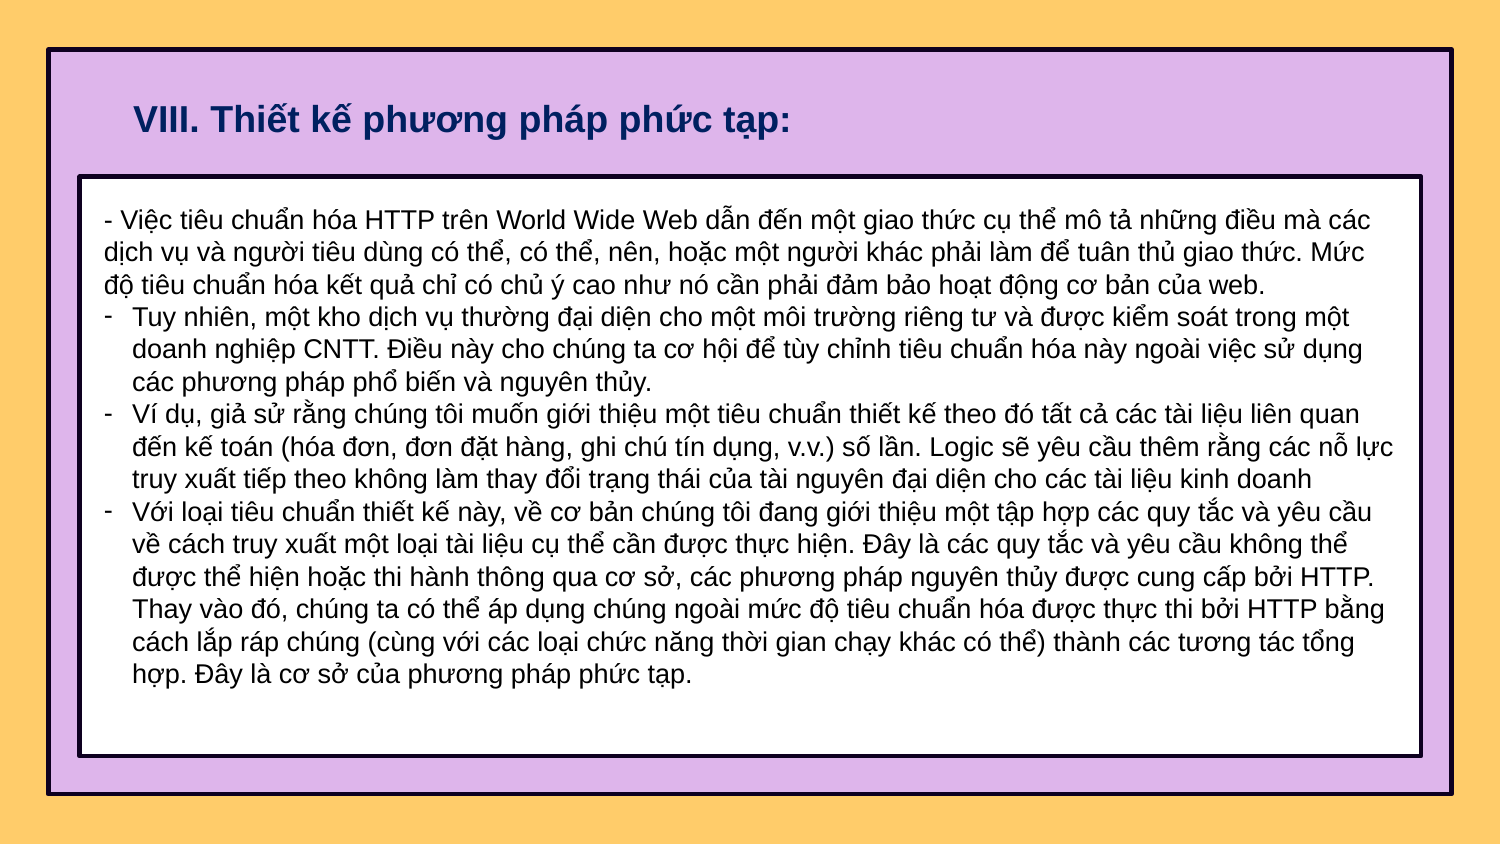

# VIII. Thiết kế phương pháp phức tạp:
- Việc tiêu chuẩn hóa HTTP trên World Wide Web dẫn đến một giao thức cụ thể mô tả những điều mà các dịch vụ và người tiêu dùng có thể, có thể, nên, hoặc một người khác phải làm để tuân thủ giao thức. Mức độ tiêu chuẩn hóa kết quả chỉ có chủ ý cao như nó cần phải đảm bảo hoạt động cơ bản của web.
Tuy nhiên, một kho dịch vụ thường đại diện cho một môi trường riêng tư và được kiểm soát trong một doanh nghiệp CNTT. Điều này cho chúng ta cơ hội để tùy chỉnh tiêu chuẩn hóa này ngoài việc sử dụng các phương pháp phổ biến và nguyên thủy.
Ví dụ, giả sử rằng chúng tôi muốn giới thiệu một tiêu chuẩn thiết kế theo đó tất cả các tài liệu liên quan đến kế toán (hóa đơn, đơn đặt hàng, ghi chú tín dụng, v.v.) số lần. Logic sẽ yêu cầu thêm rằng các nỗ lực truy xuất tiếp theo không làm thay đổi trạng thái của tài nguyên đại diện cho các tài liệu kinh doanh
Với loại tiêu chuẩn thiết kế này, về cơ bản chúng tôi đang giới thiệu một tập hợp các quy tắc và yêu cầu về cách truy xuất một loại tài liệu cụ thể cần được thực hiện. Đây là các quy tắc và yêu cầu không thể được thể hiện hoặc thi hành thông qua cơ sở, các phương pháp nguyên thủy được cung cấp bởi HTTP. Thay vào đó, chúng ta có thể áp dụng chúng ngoài mức độ tiêu chuẩn hóa được thực thi bởi HTTP bằng cách lắp ráp chúng (cùng với các loại chức năng thời gian chạy khác có thể) thành các tương tác tổng hợp. Đây là cơ sở của phương pháp phức tạp.